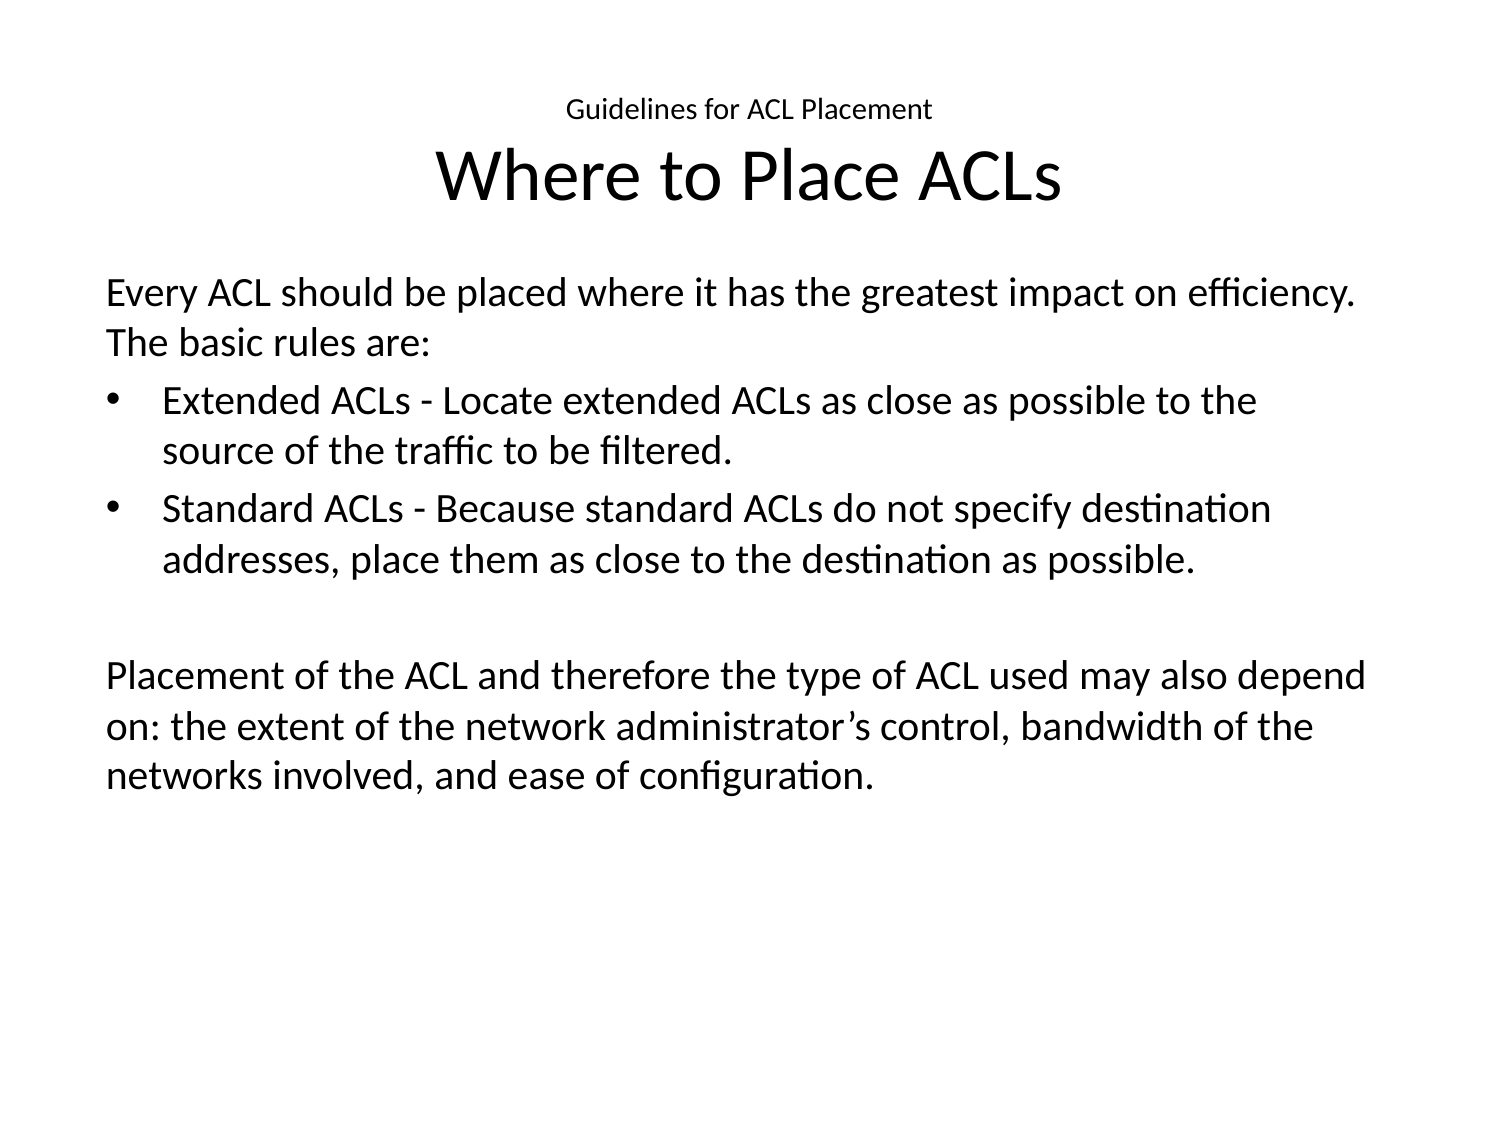

# Guidelines for ACL Placement Where to Place ACLs
Every ACL should be placed where it has the greatest impact on efficiency. The basic rules are:
Extended ACLs - Locate extended ACLs as close as possible to the source of the traffic to be filtered.
Standard ACLs - Because standard ACLs do not specify destination addresses, place them as close to the destination as possible.

Placement of the ACL and therefore the type of ACL used may also depend on: the extent of the network administrator’s control, bandwidth of the networks involved, and ease of configuration.